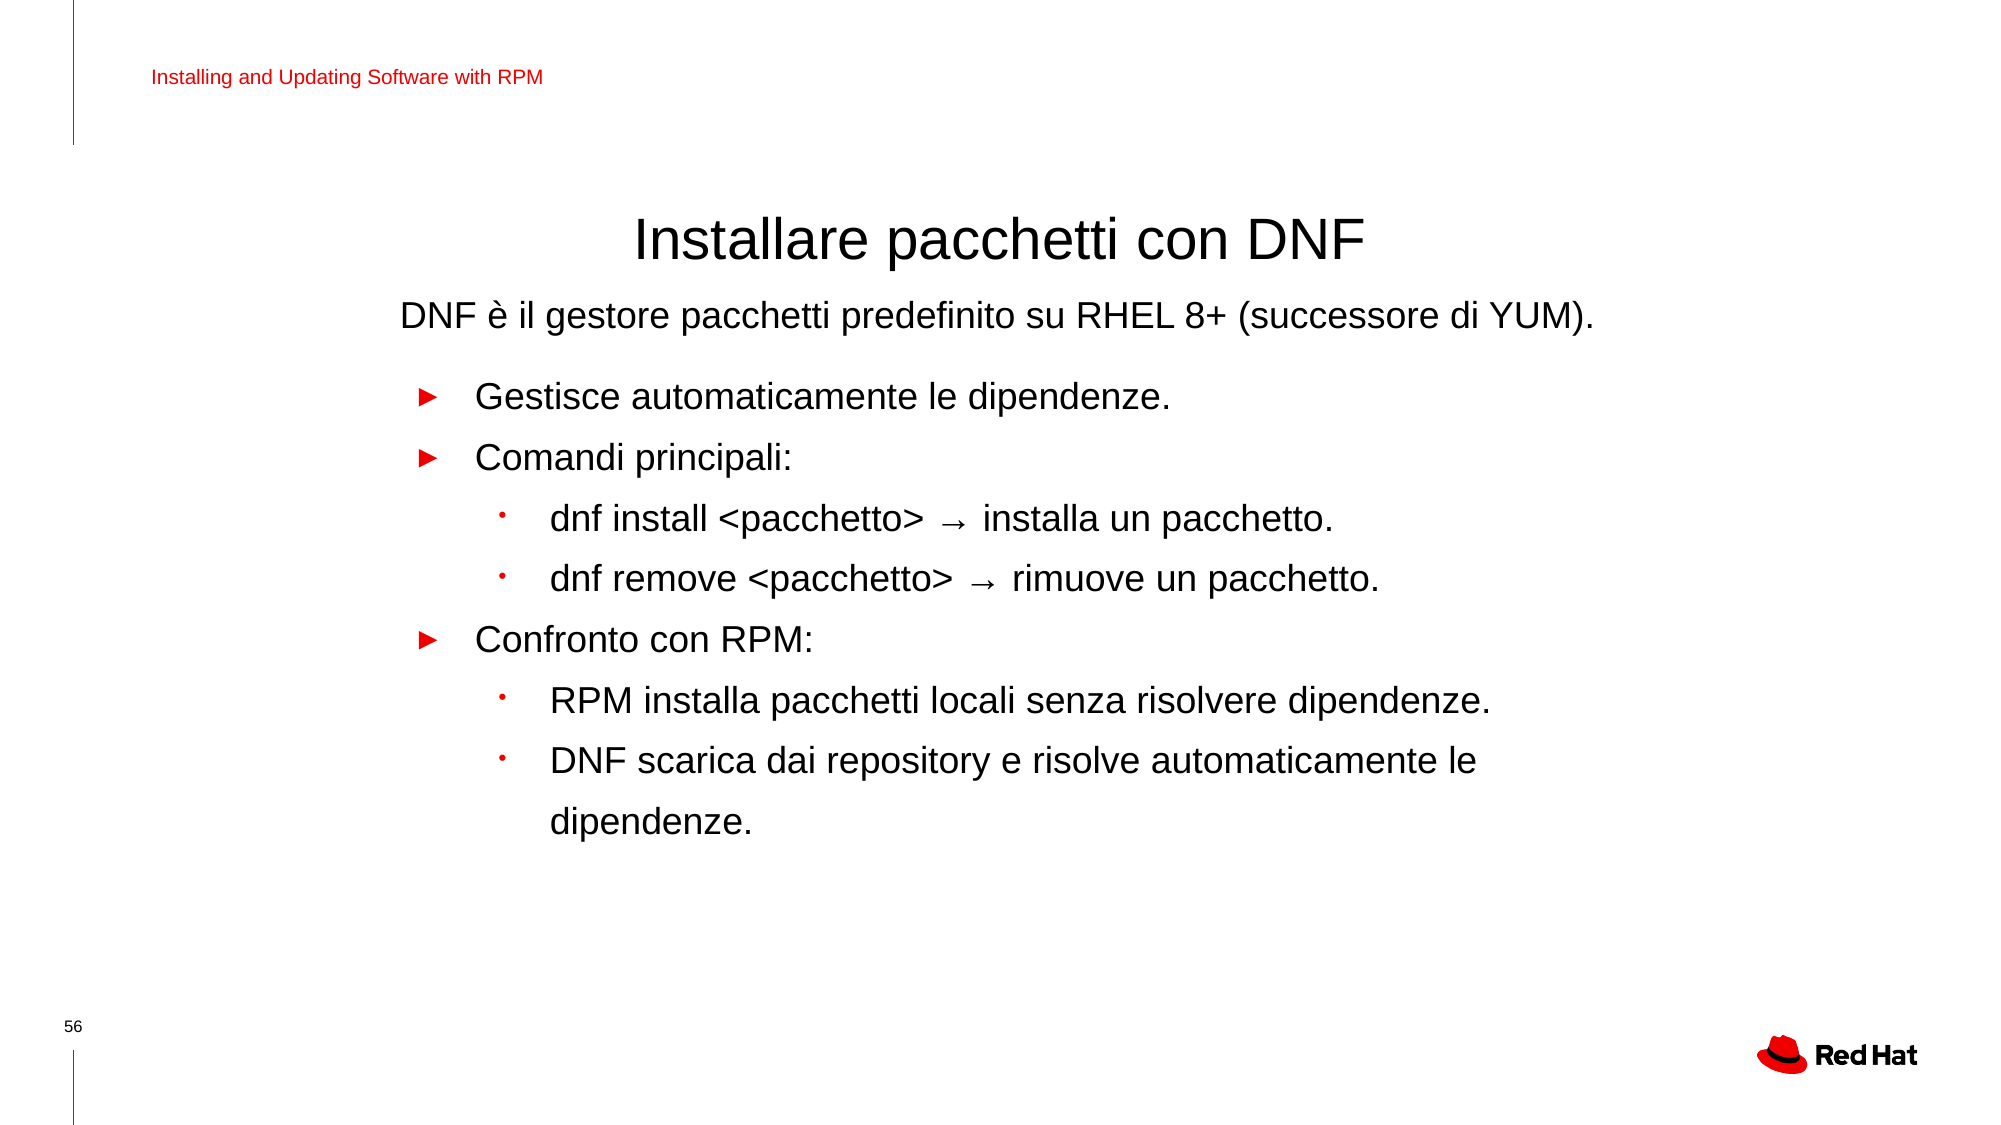

Installing and Updating Software with RPM
# Installare pacchetti con DNF
DNF è il gestore pacchetti predefinito su RHEL 8+ (successore di YUM).
Gestisce automaticamente le dipendenze.
Comandi principali:
dnf install <pacchetto> → installa un pacchetto.
dnf remove <pacchetto> → rimuove un pacchetto.
Confronto con RPM:
RPM installa pacchetti locali senza risolvere dipendenze.
DNF scarica dai repository e risolve automaticamente le dipendenze.
56